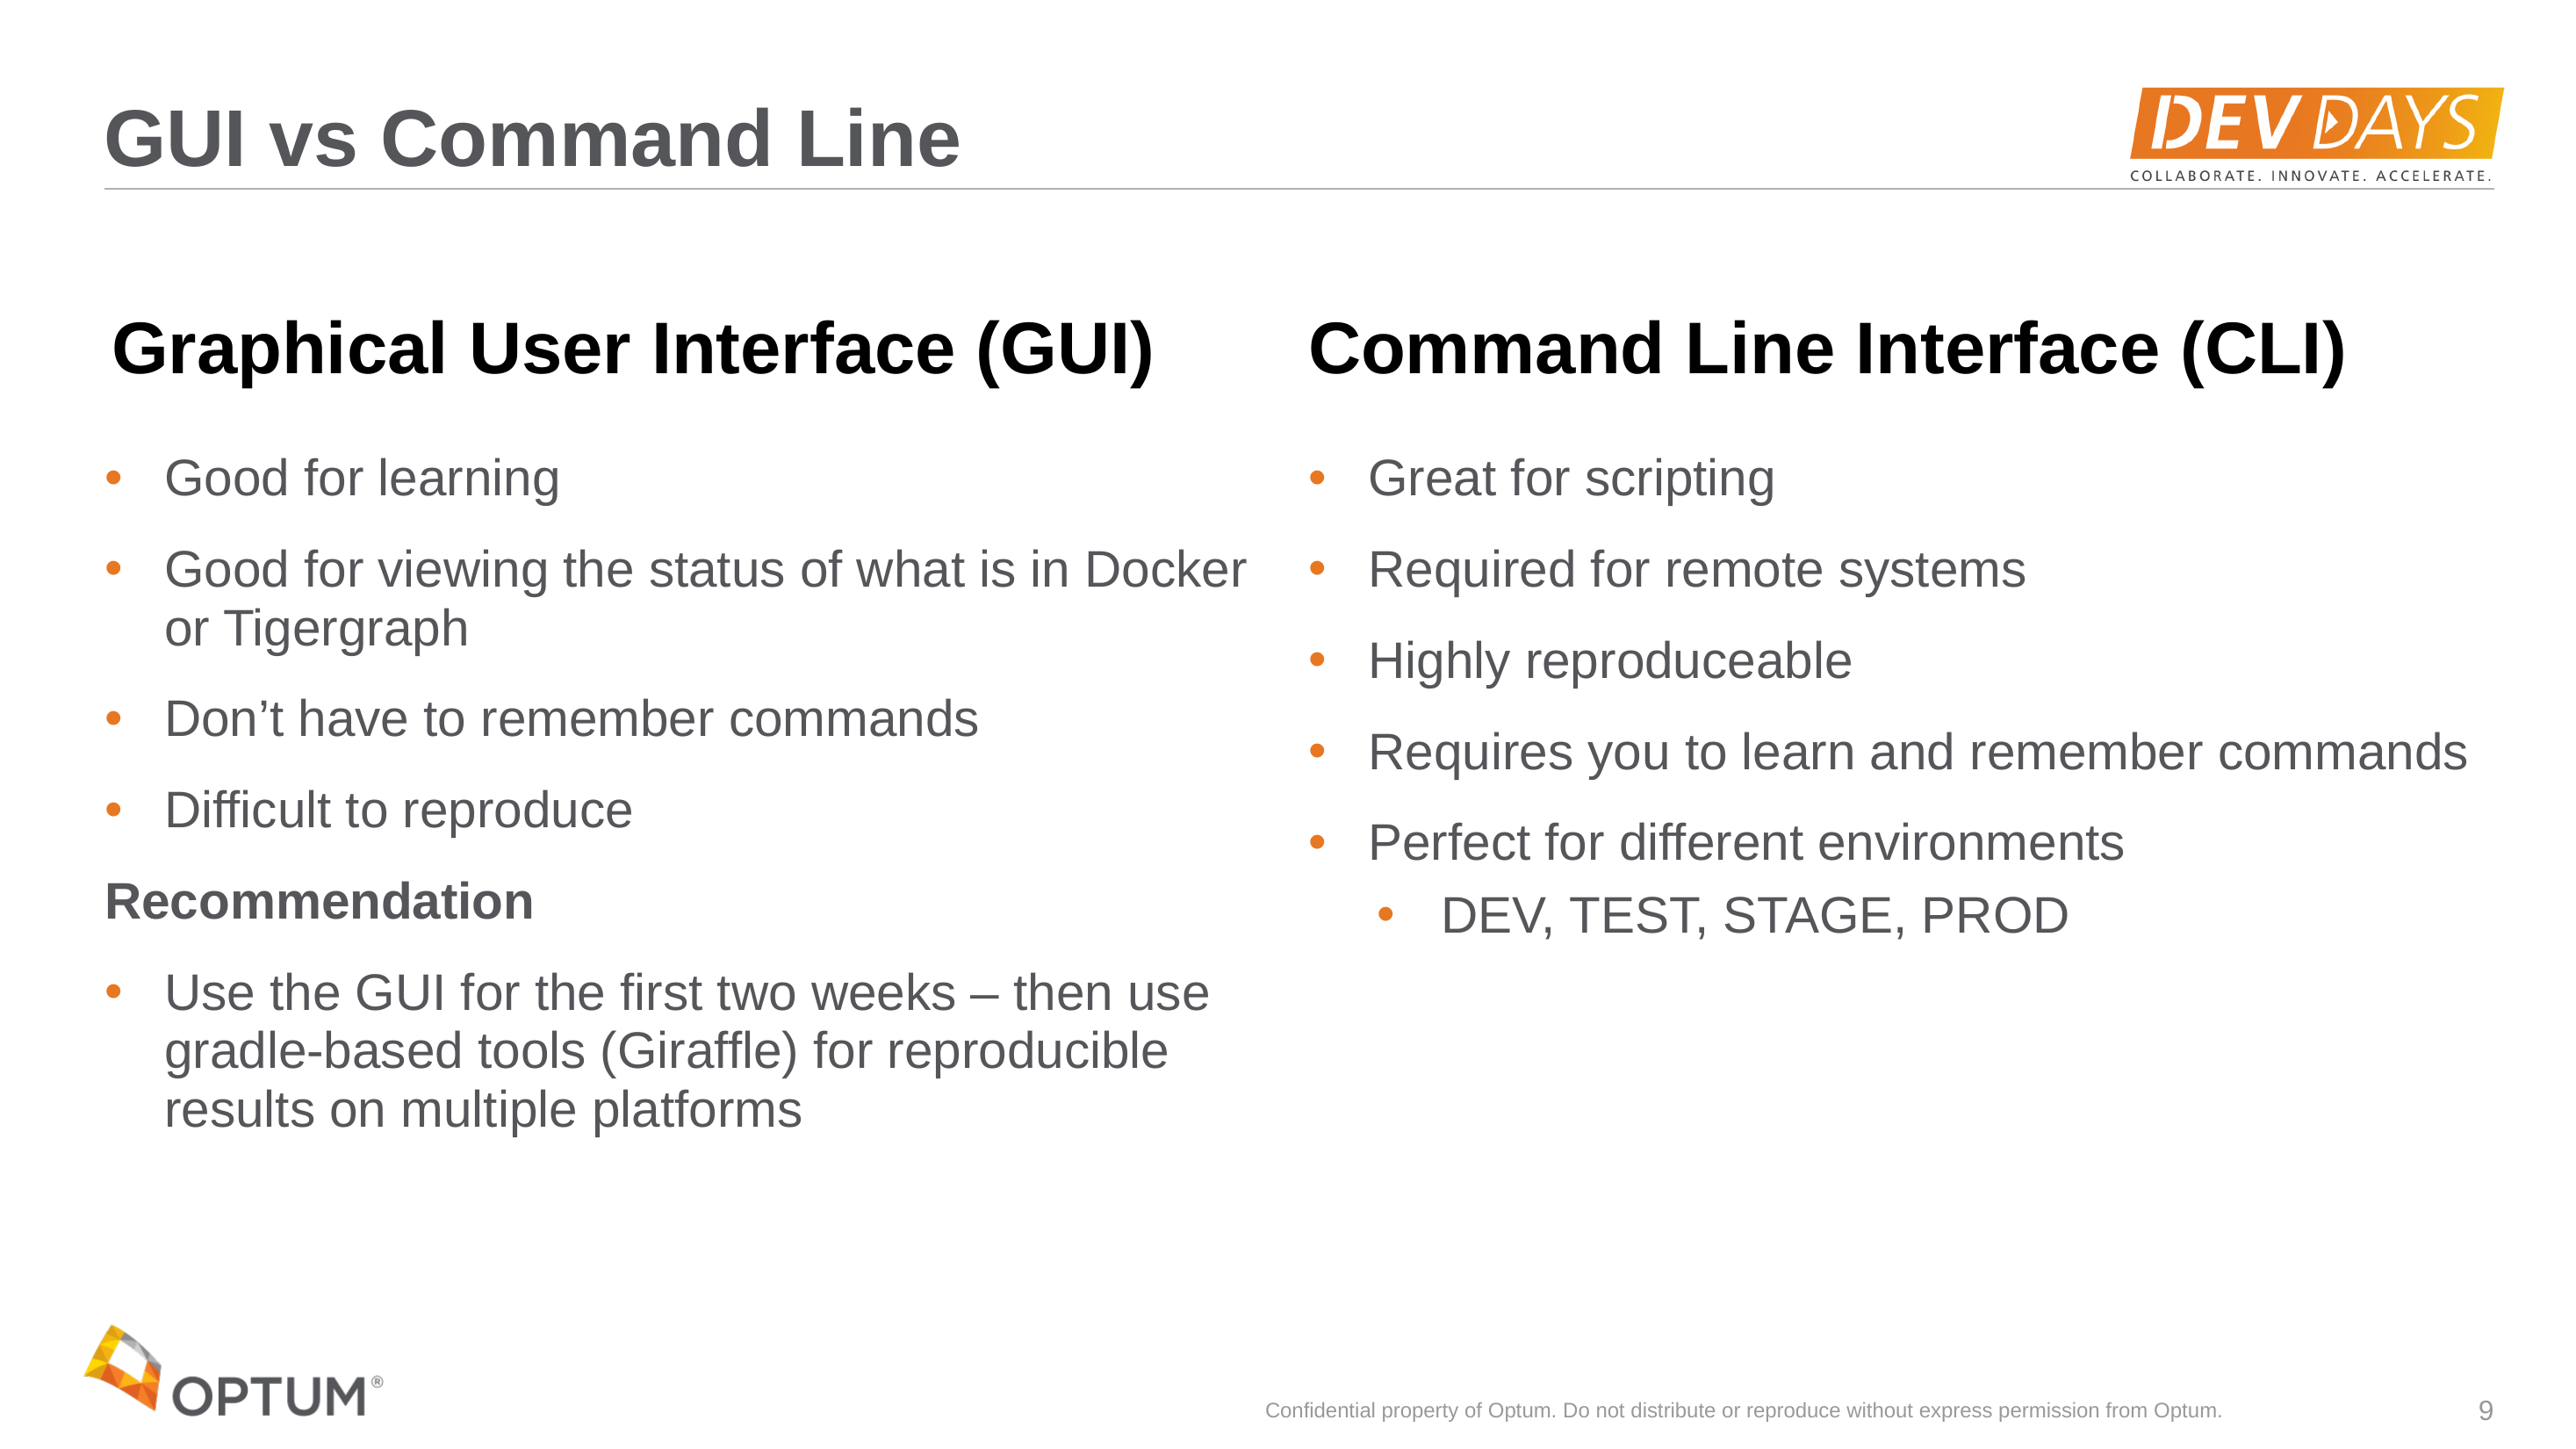

# GUI vs Command Line
Graphical User Interface (GUI)
Command Line Interface (CLI)
Good for learning
Good for viewing the status of what is in Docker or Tigergraph
Don’t have to remember commands
Difficult to reproduce
Recommendation
Use the GUI for the first two weeks – then use gradle-based tools (Giraffle) for reproducible results on multiple platforms
Great for scripting
Required for remote systems
Highly reproduceable
Requires you to learn and remember commands
Perfect for different environments
DEV, TEST, STAGE, PROD
Confidential property of Optum. Do not distribute or reproduce without express permission from Optum.
9